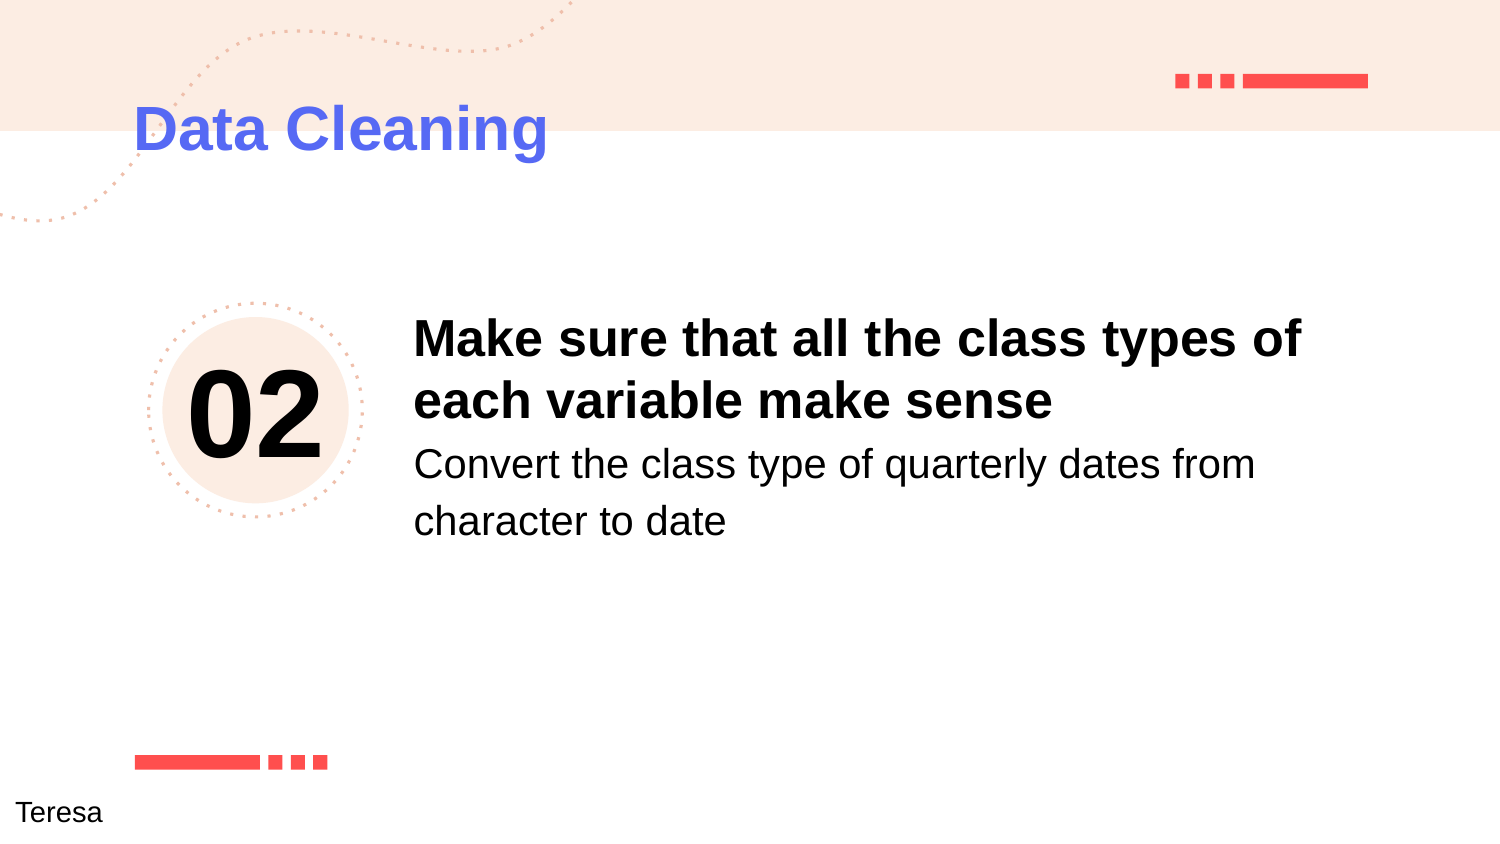

# Data Cleaning
Make sure that all the class types of each variable make sense
Convert the class type of quarterly dates from character to date

02
Teresa